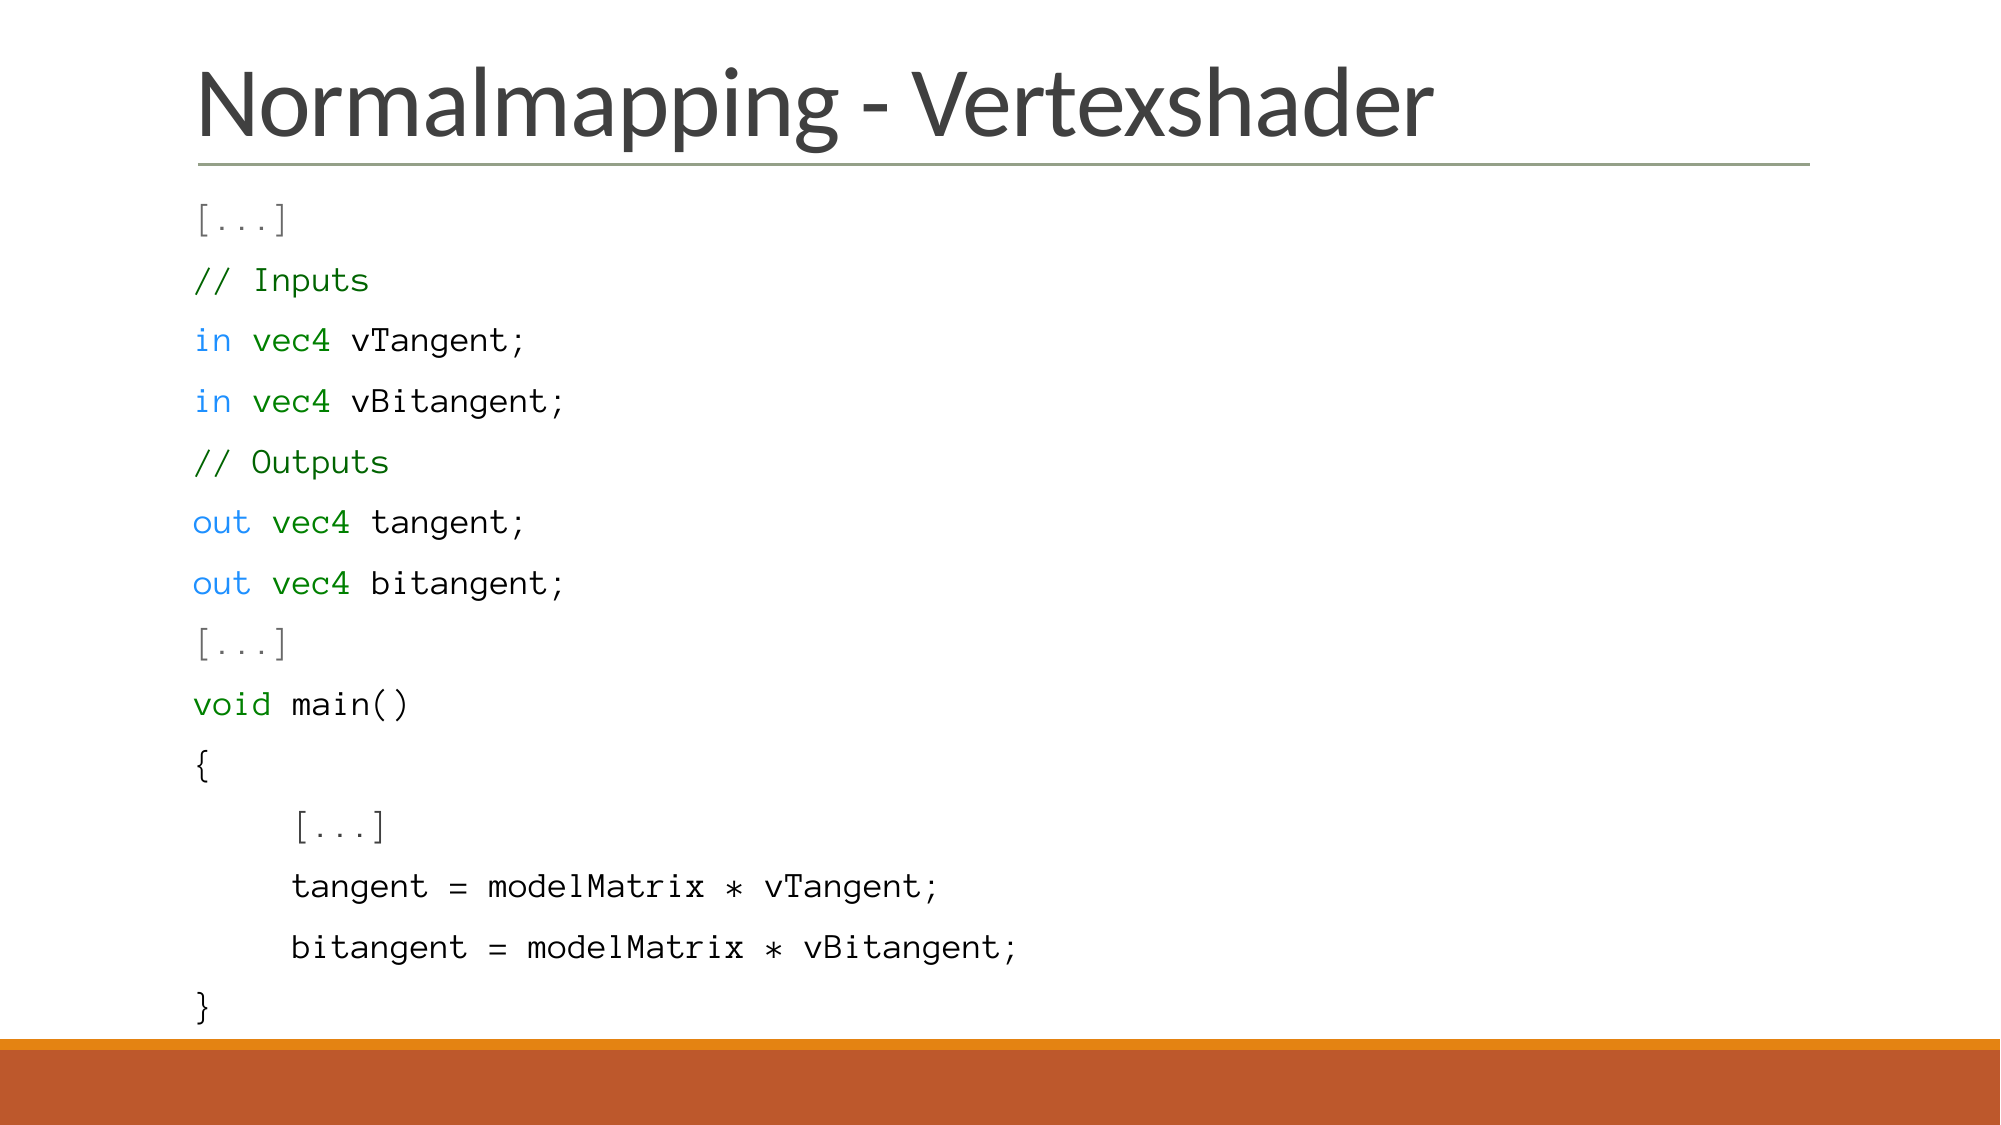

# Normalmapping - Vertexshader
[...]
// Inputs
in vec4 vTangent;
in vec4 vBitangent;
// Outputs
out vec4 tangent;
out vec4 bitangent;
[...]
void main()
{
	[...]
	tangent = modelMatrix * vTangent;
	bitangent = modelMatrix * vBitangent;
}